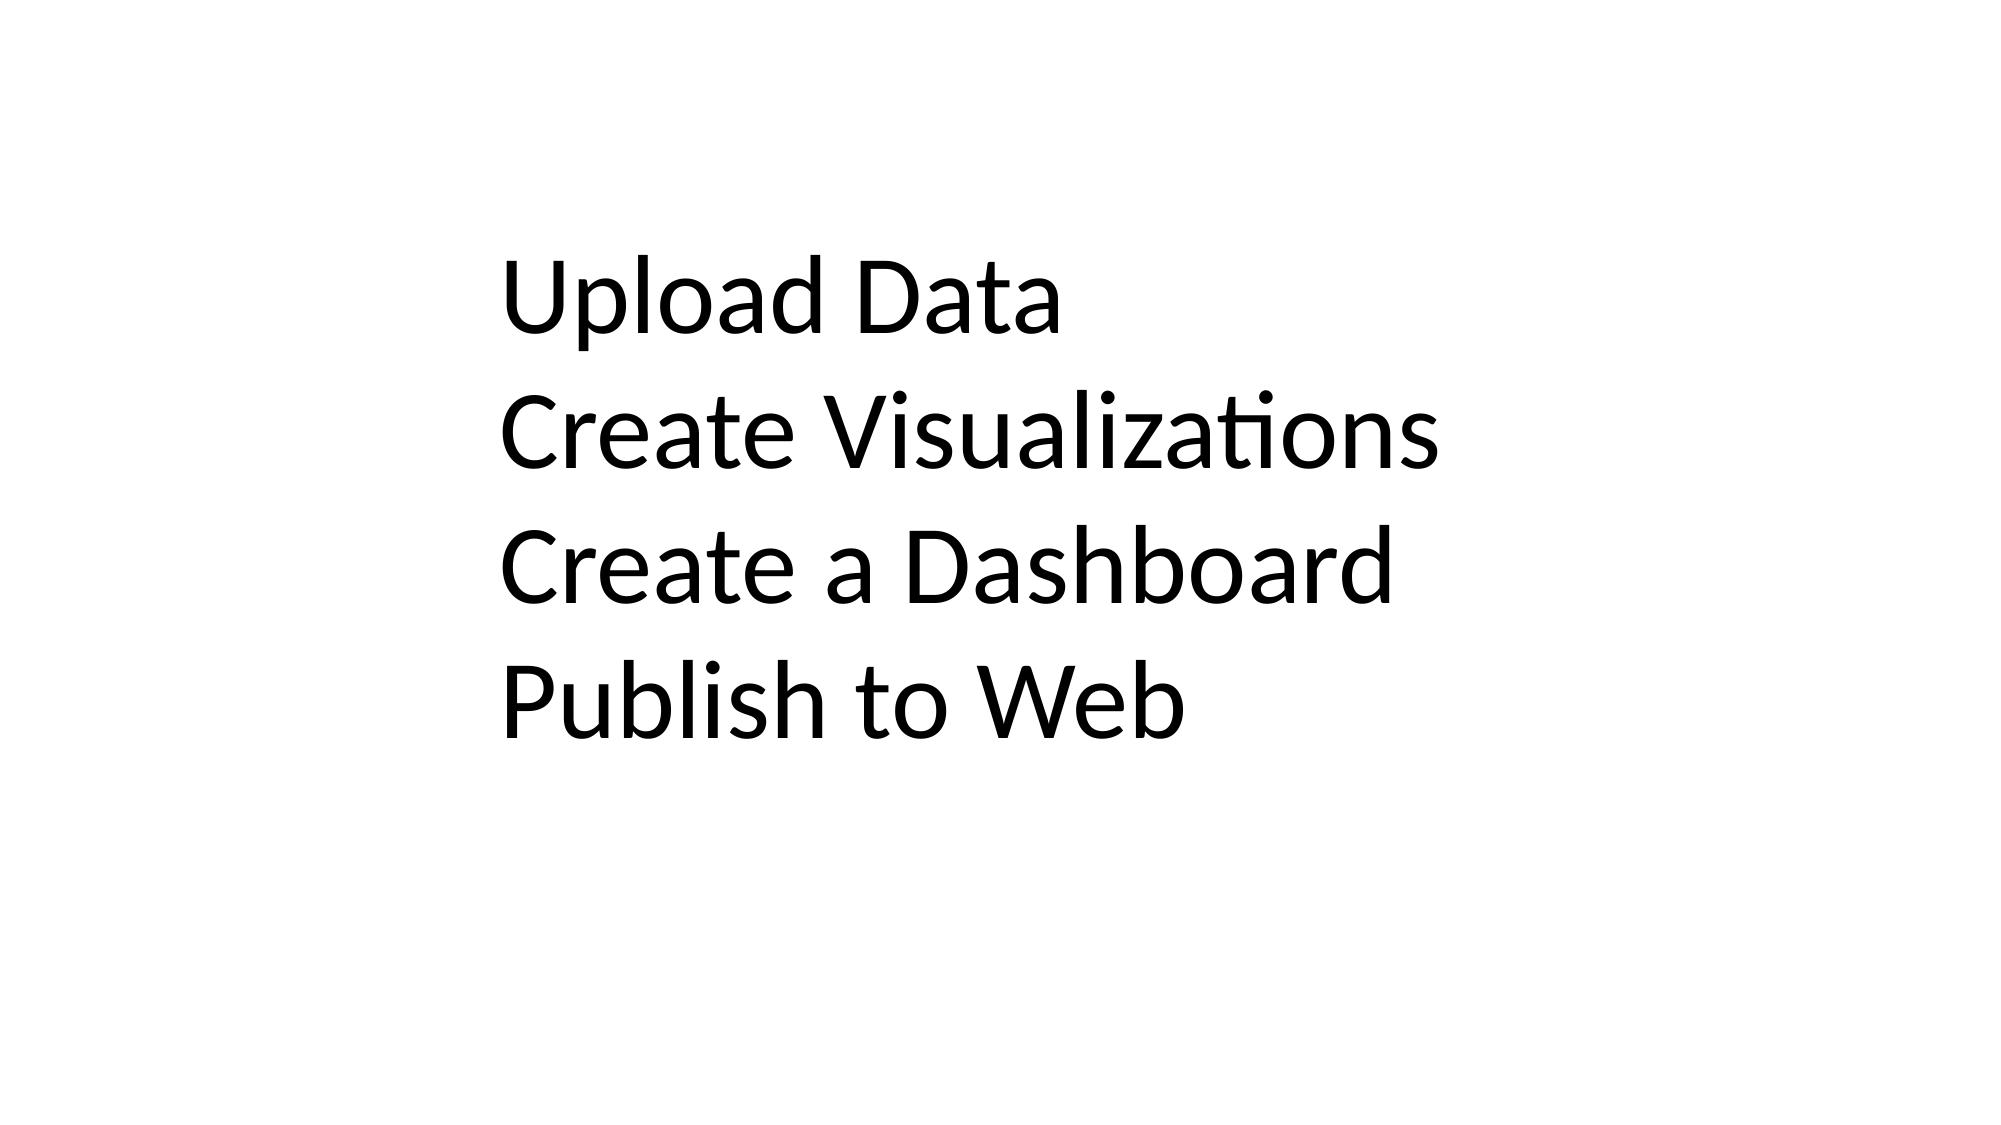

Upload Data
Create Visualizations
Create a Dashboard
Publish to Web